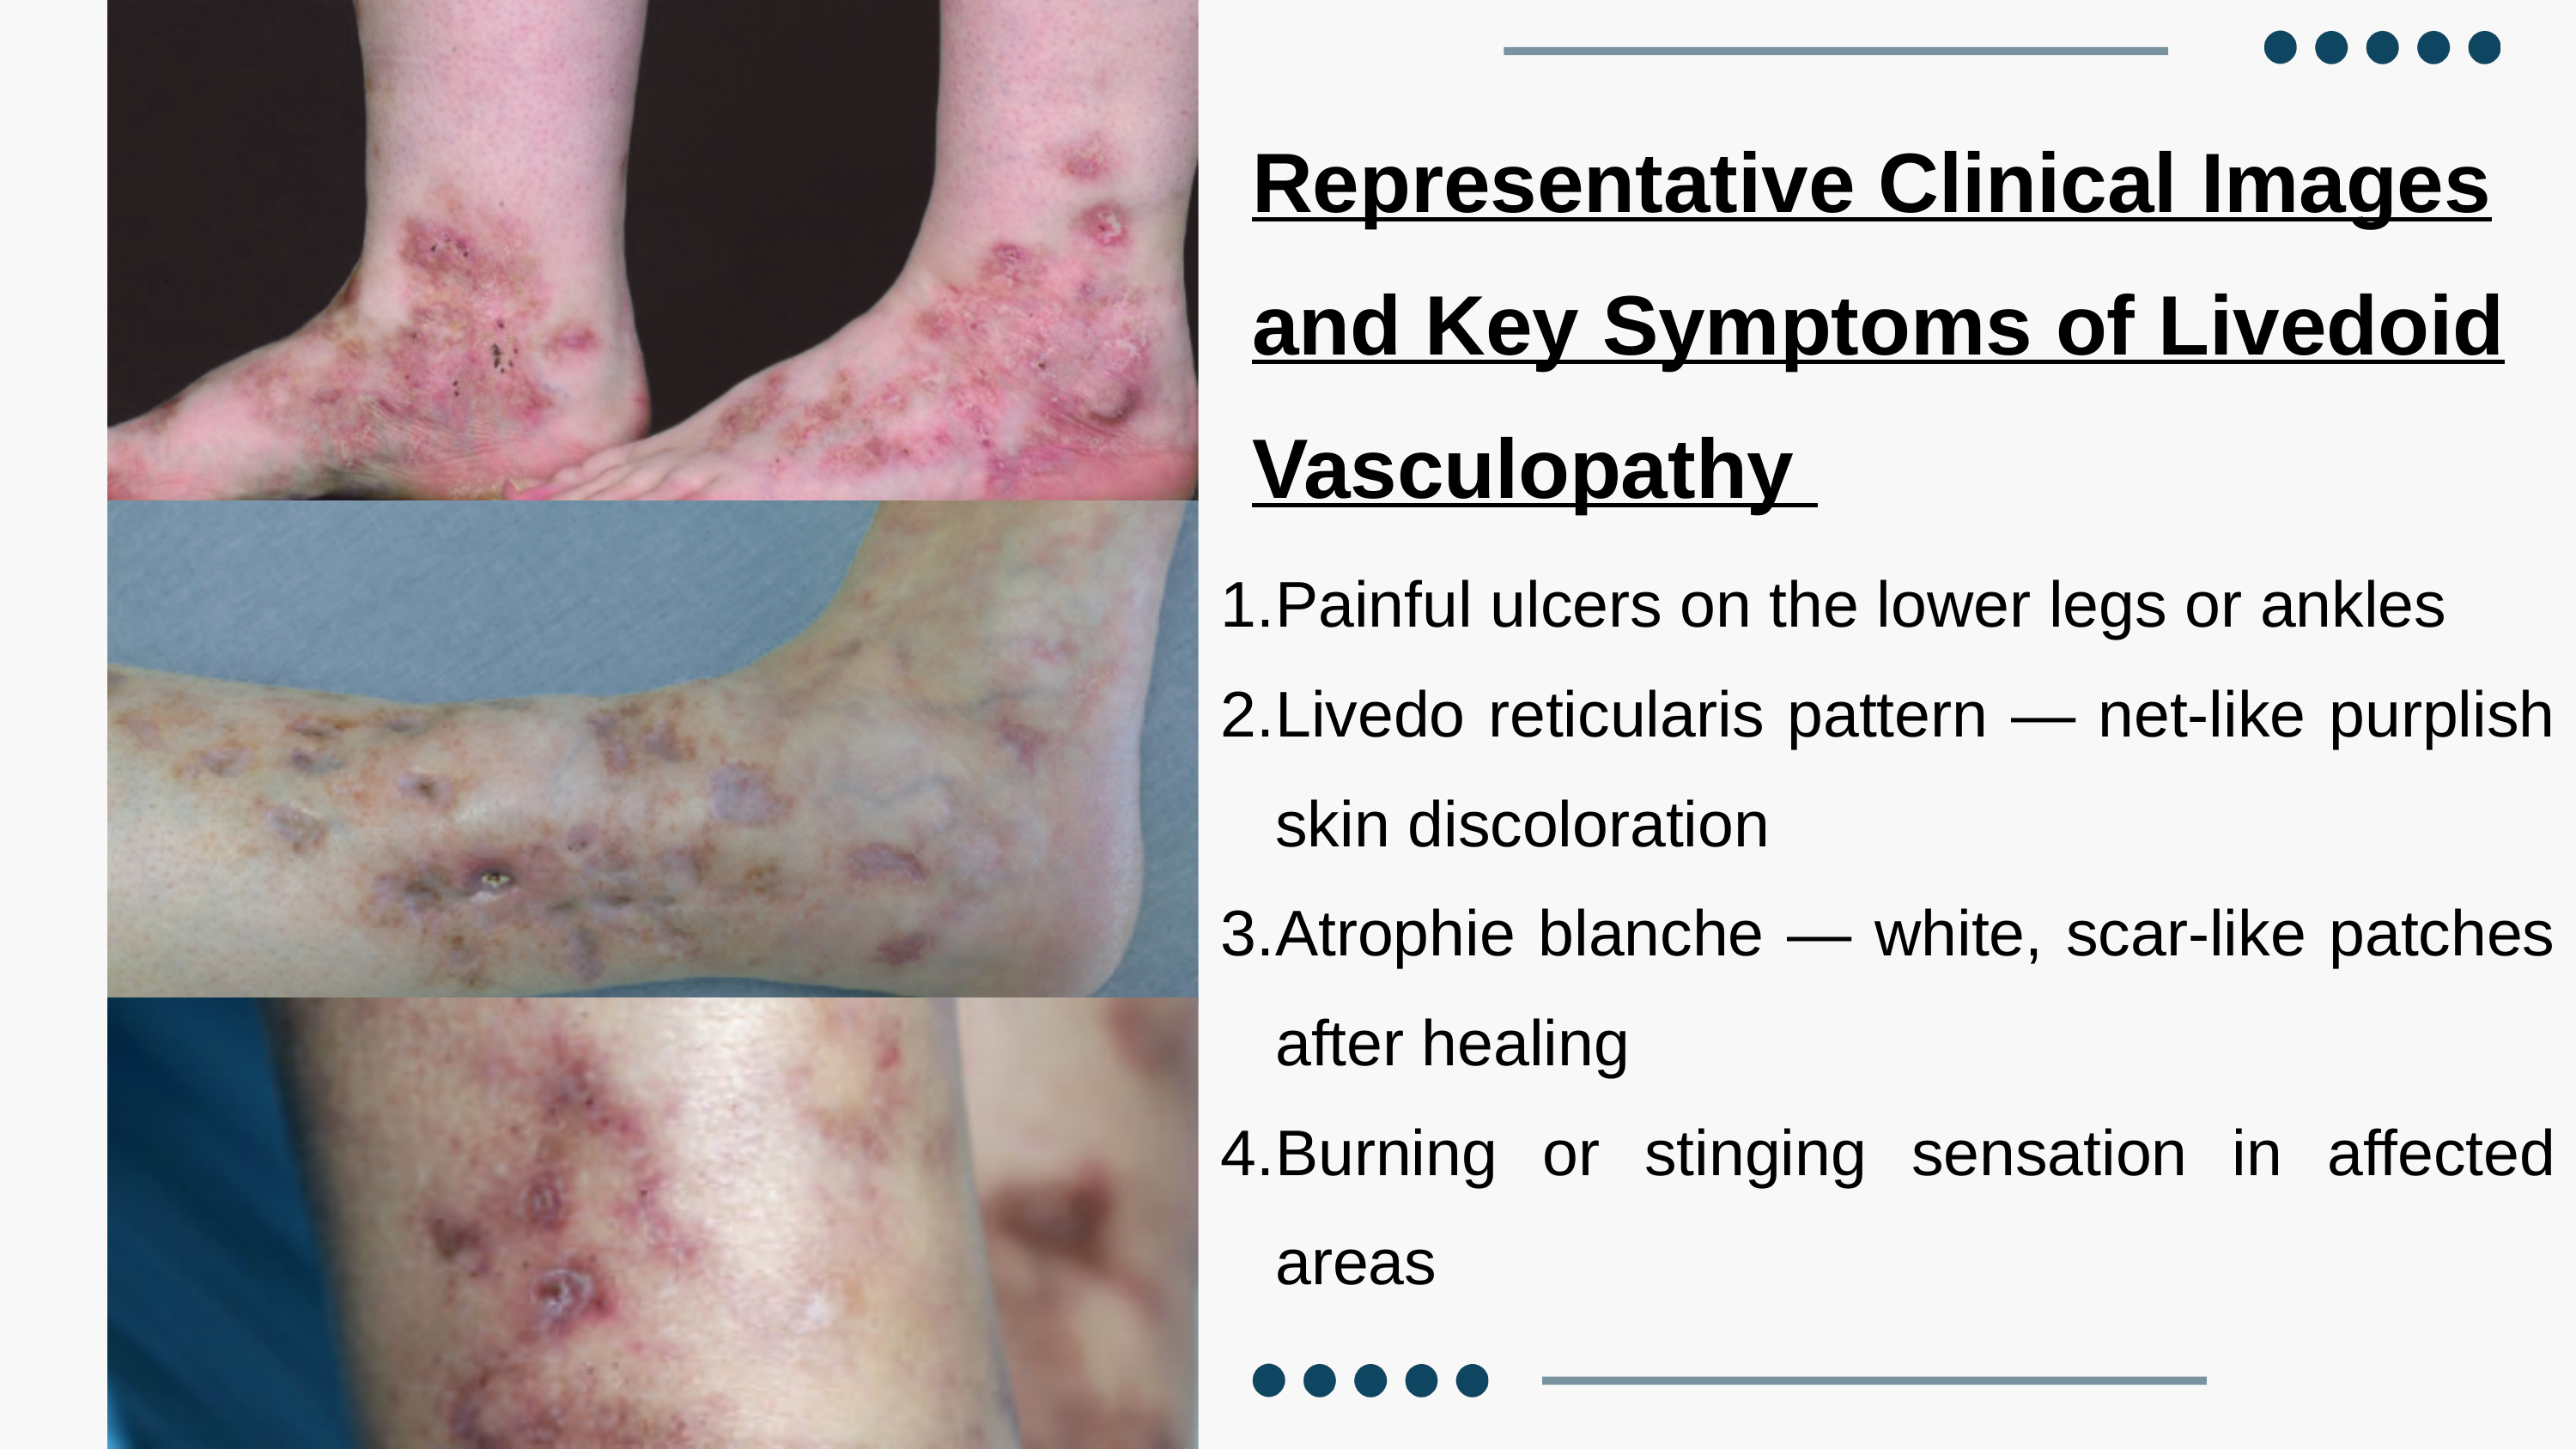

Representative Clinical Images and Key Symptoms of Livedoid Vasculopathy

Painful ulcers on the lower legs or ankles
Livedo reticularis pattern — net-like purplish skin discoloration
Atrophie blanche — white, scar-like patches after healing
Burning or stinging sensation in affected areas